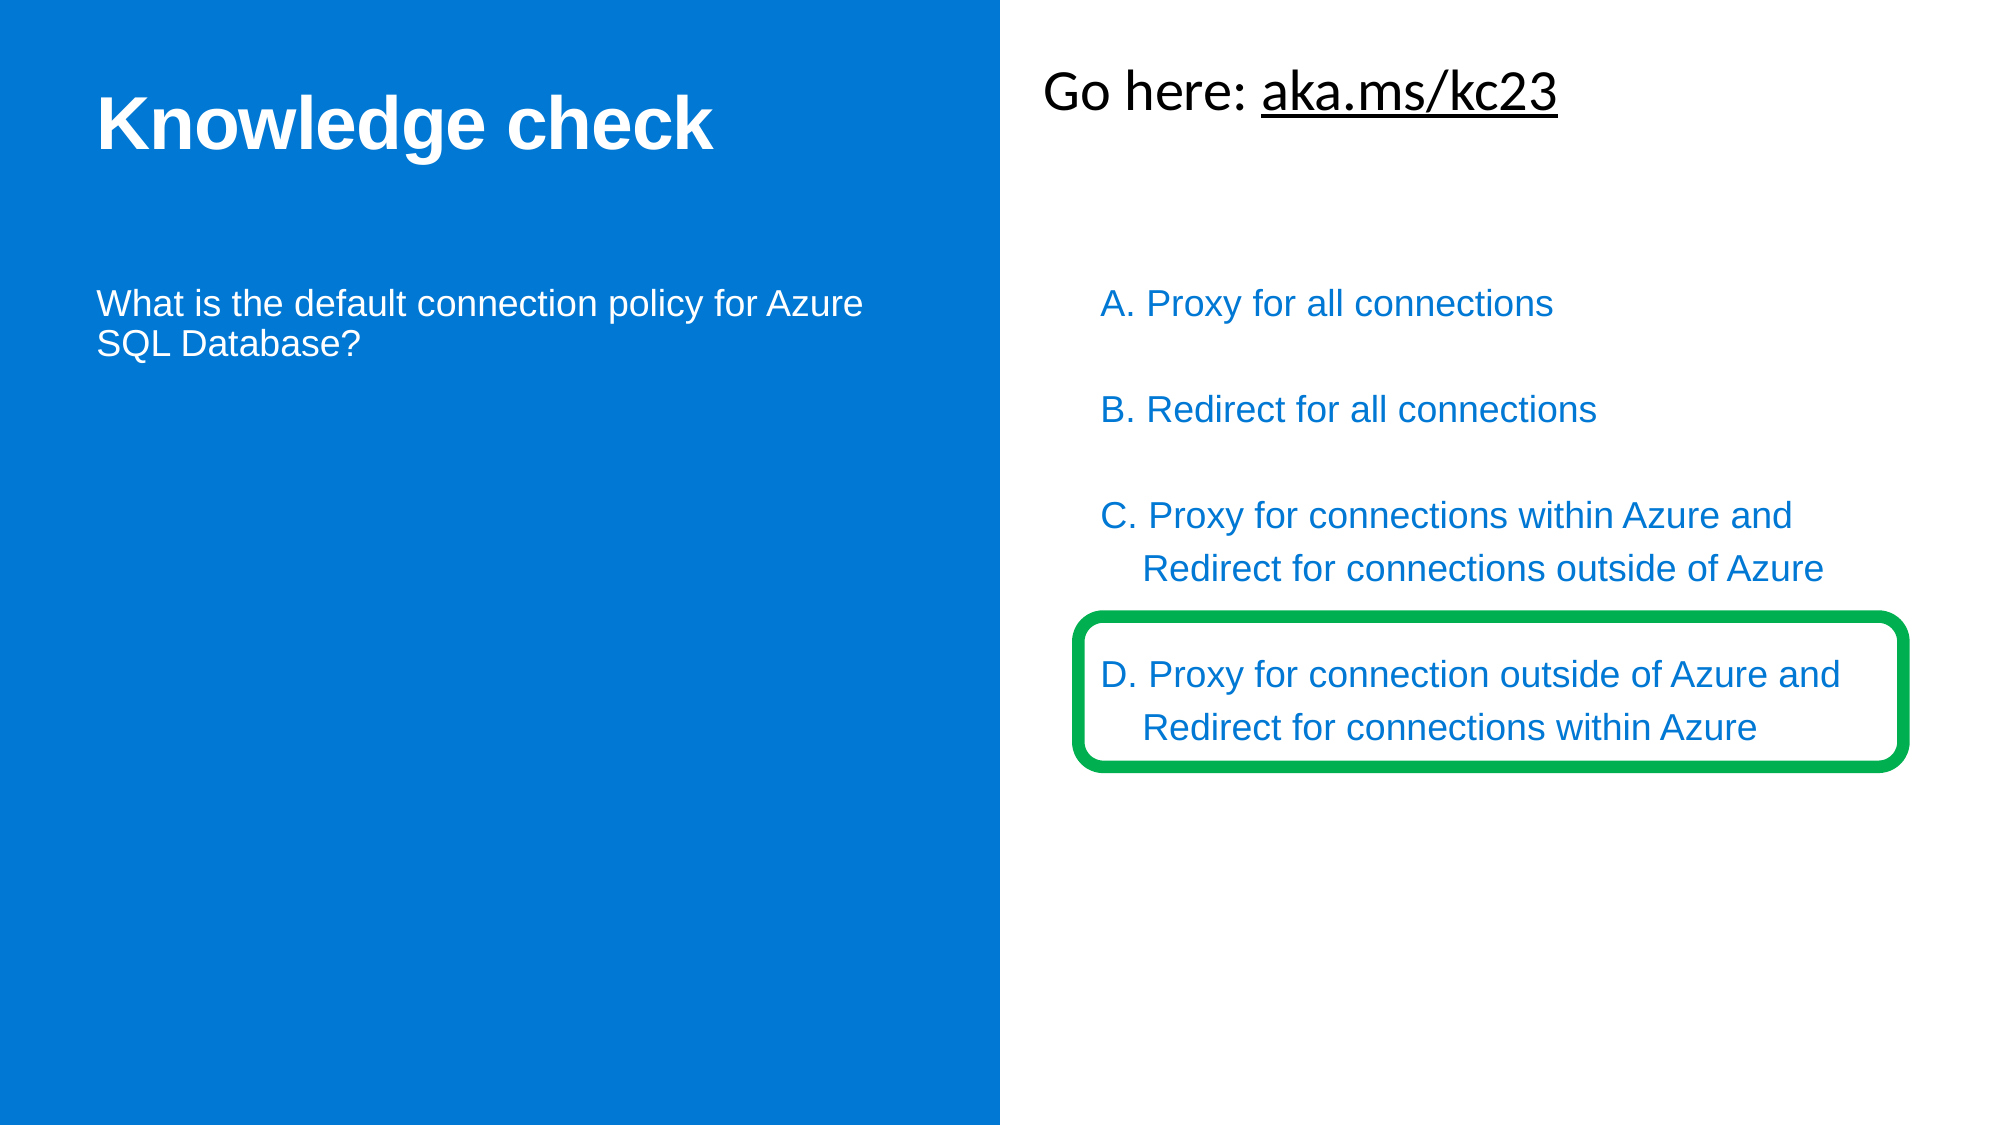

Go here: aka.ms/kc23
# Knowledge check
What is the default connection policy for Azure SQL Database?
A. Proxy for all connections

B. Redirect for all connections

C. Proxy for connections within Azure and
    Redirect for connections outside of Azure

D. Proxy for connection outside of Azure and
    Redirect for connections within Azure